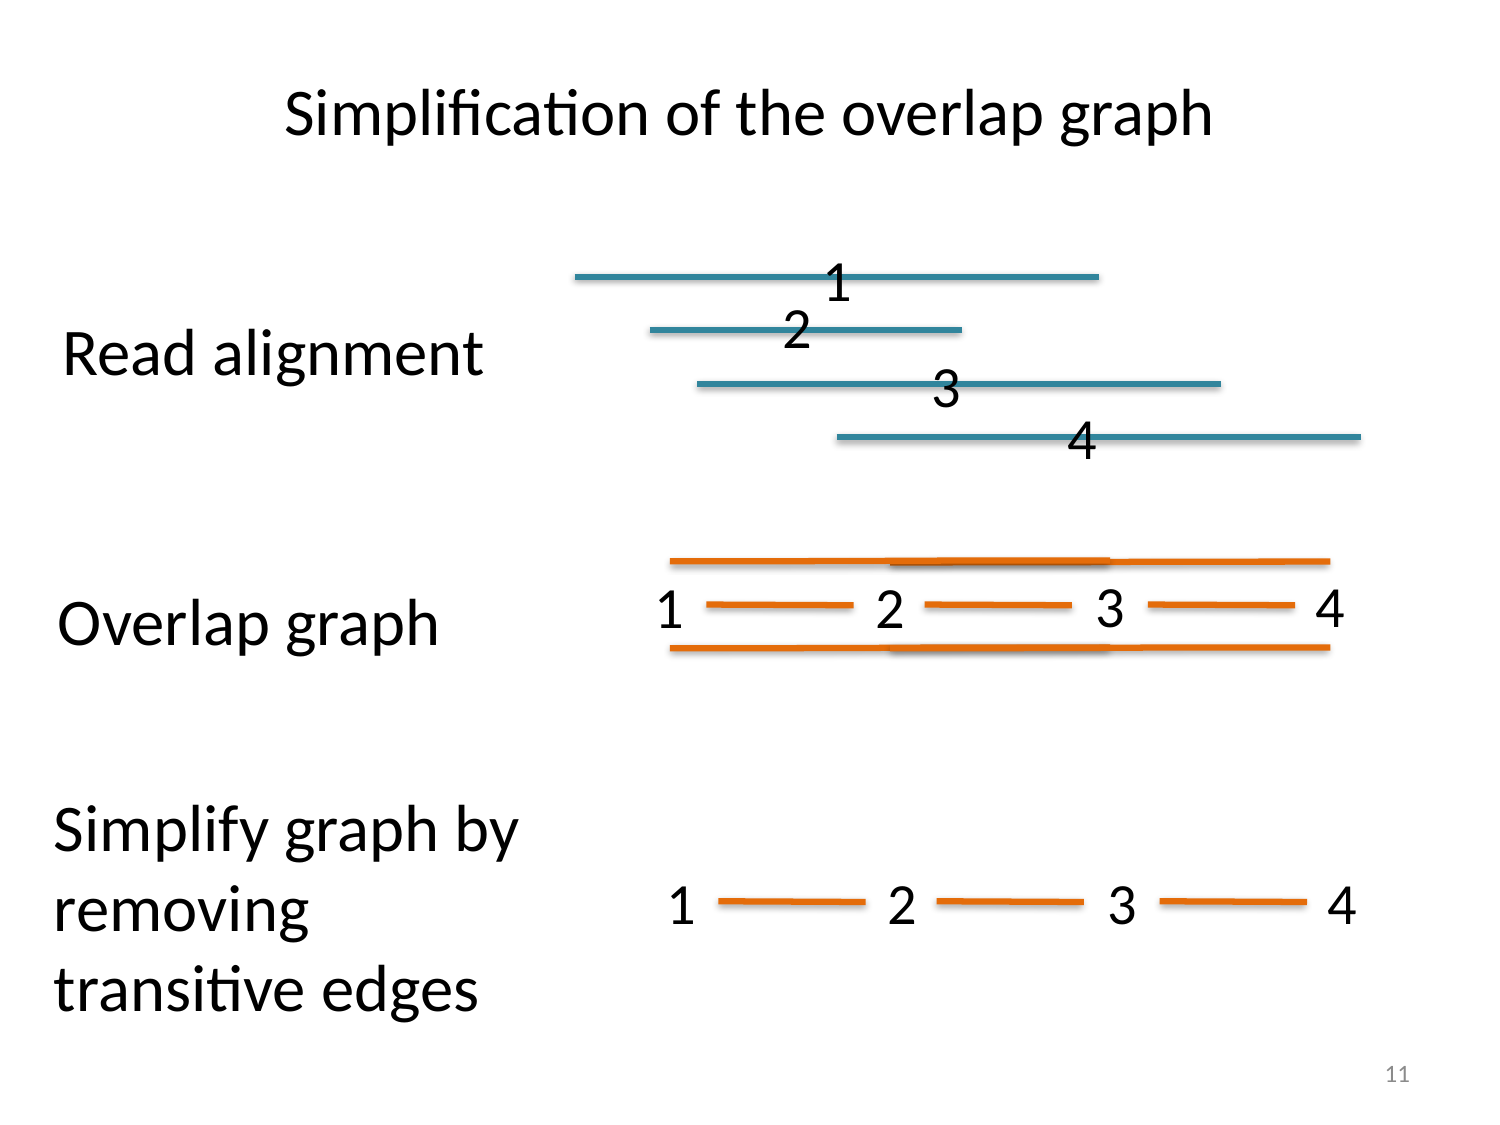

# Simplification of the overlap graph
1
2
Read alignment
3
4
3
4
1
2
Overlap graph
Simplify graph by removing transitive edges
3
4
1
2
11